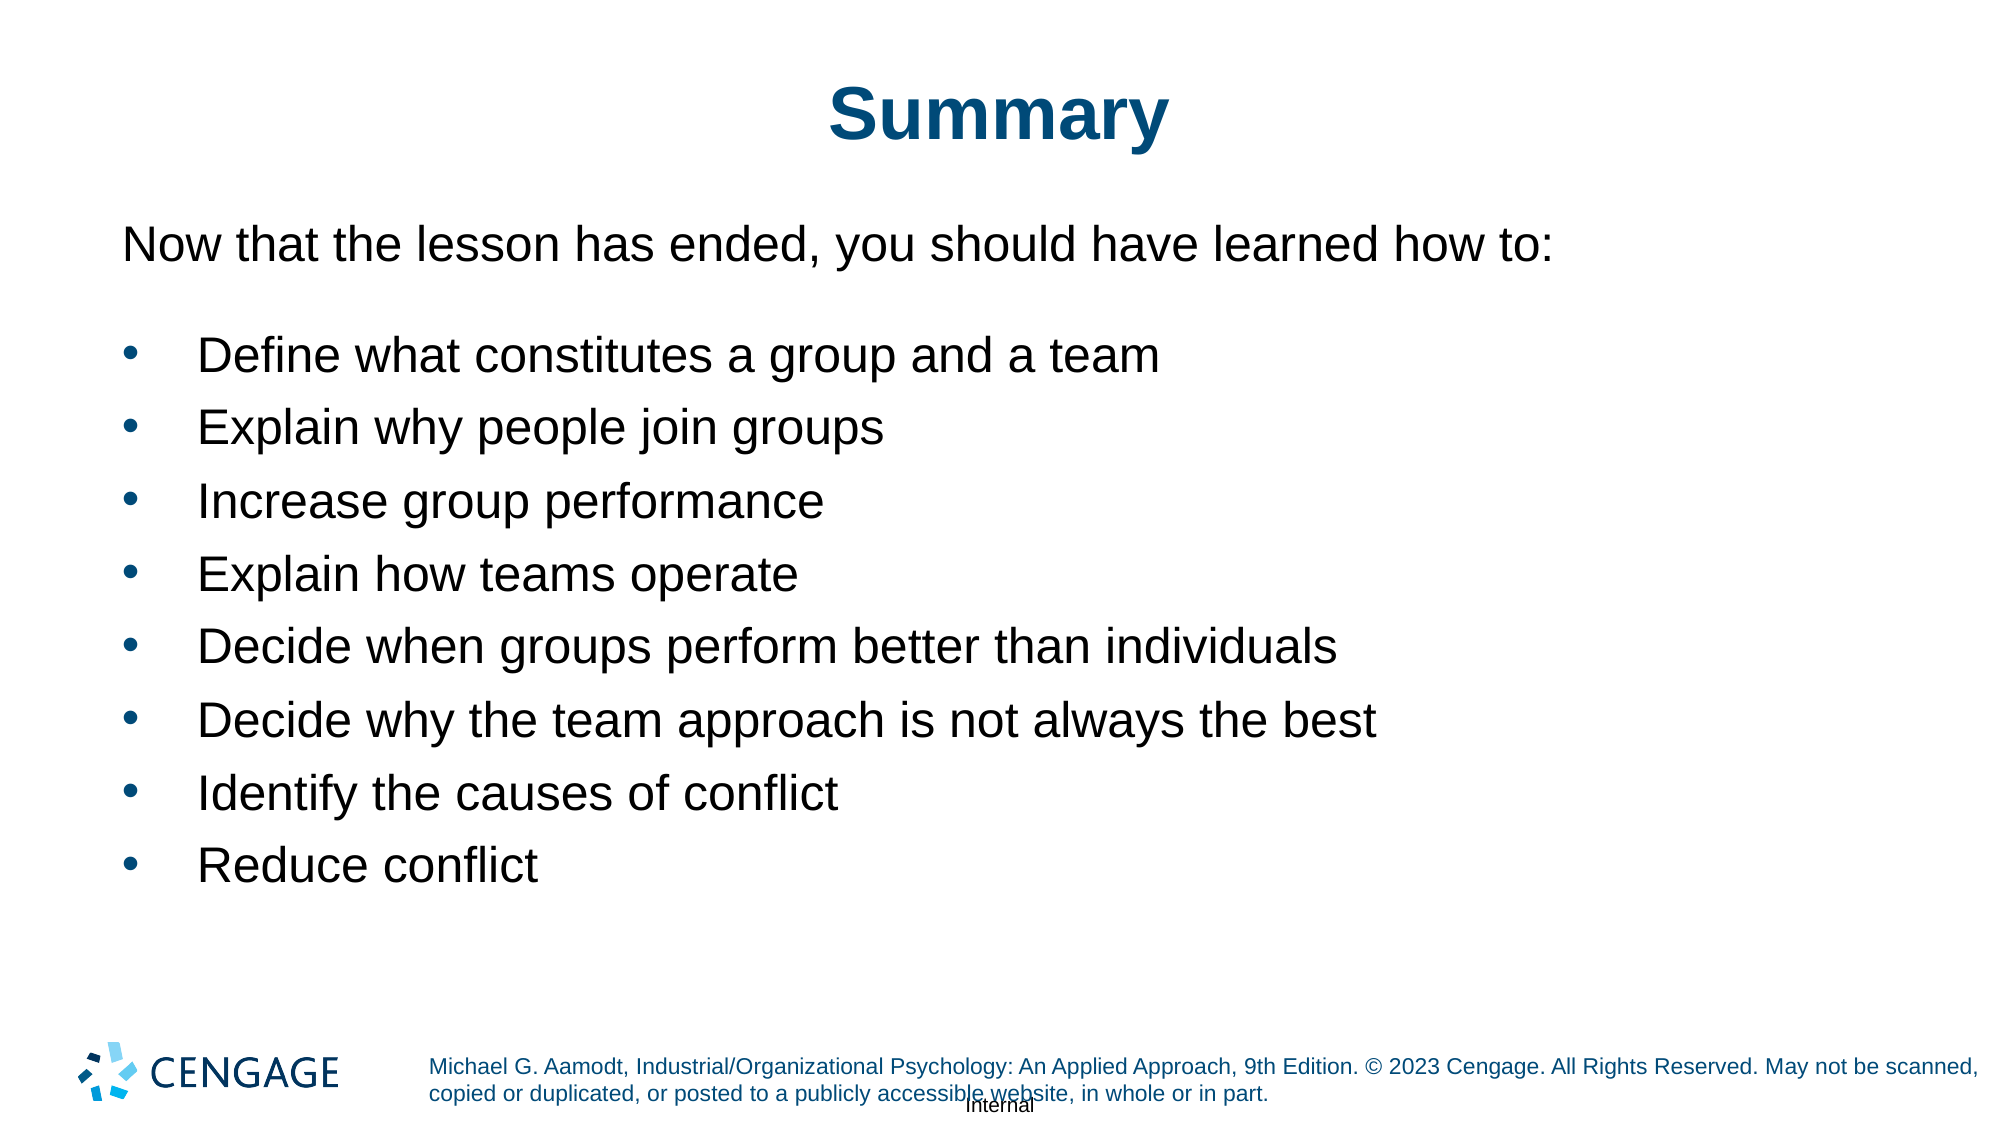

# Summary
Now that the lesson has ended, you should have learned how to:
Define what constitutes a group and a team
Explain why people join groups
Increase group performance
Explain how teams operate
Decide when groups perform better than individuals
Decide why the team approach is not always the best
Identify the causes of conflict
Reduce conflict